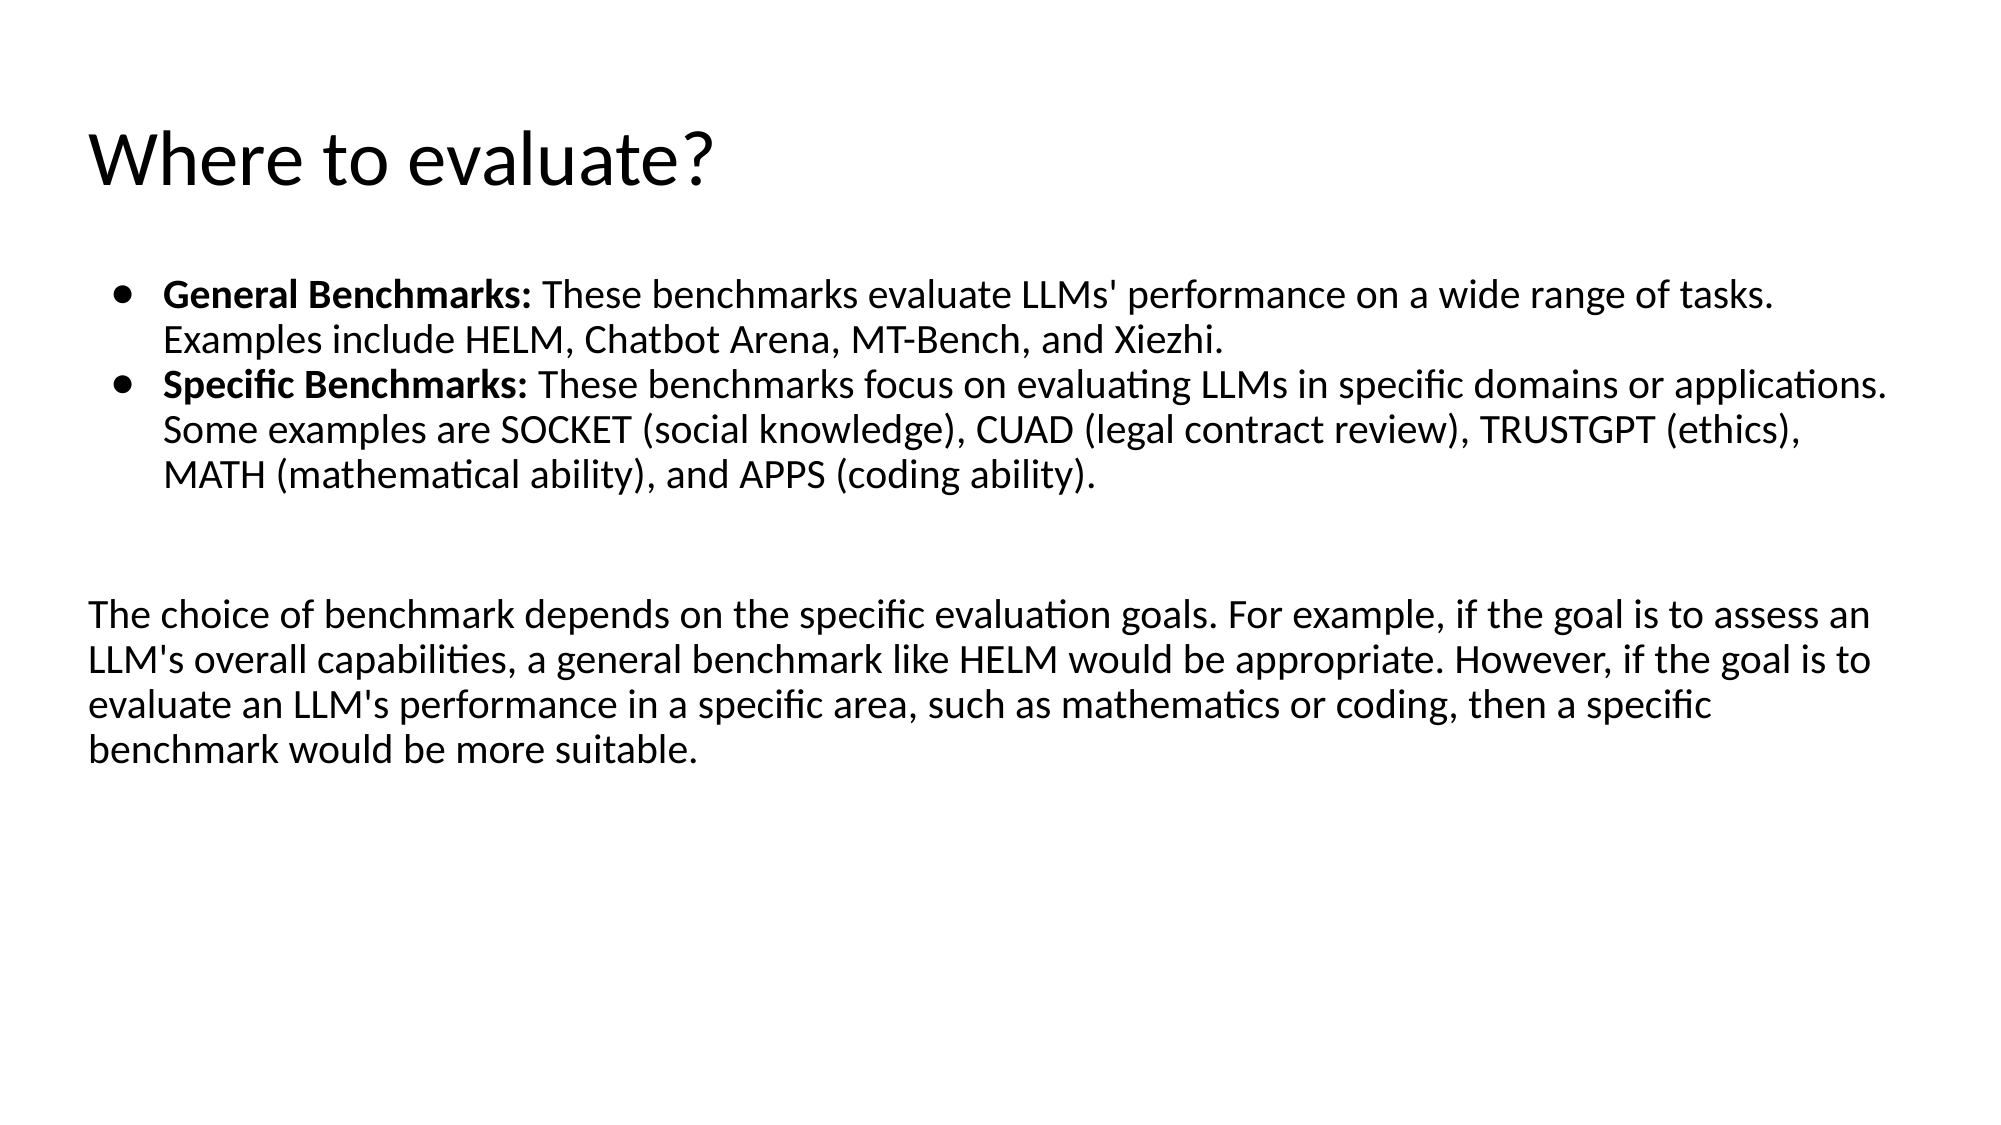

# Where to evaluate?
General Benchmarks: These benchmarks evaluate LLMs' performance on a wide range of tasks. Examples include HELM, Chatbot Arena, MT-Bench, and Xiezhi.
Specific Benchmarks: These benchmarks focus on evaluating LLMs in specific domains or applications. Some examples are SOCKET (social knowledge), CUAD (legal contract review), TRUSTGPT (ethics), MATH (mathematical ability), and APPS (coding ability).

The choice of benchmark depends on the specific evaluation goals. For example, if the goal is to assess an LLM's overall capabilities, a general benchmark like HELM would be appropriate. However, if the goal is to evaluate an LLM's performance in a specific area, such as mathematics or coding, then a specific benchmark would be more suitable.